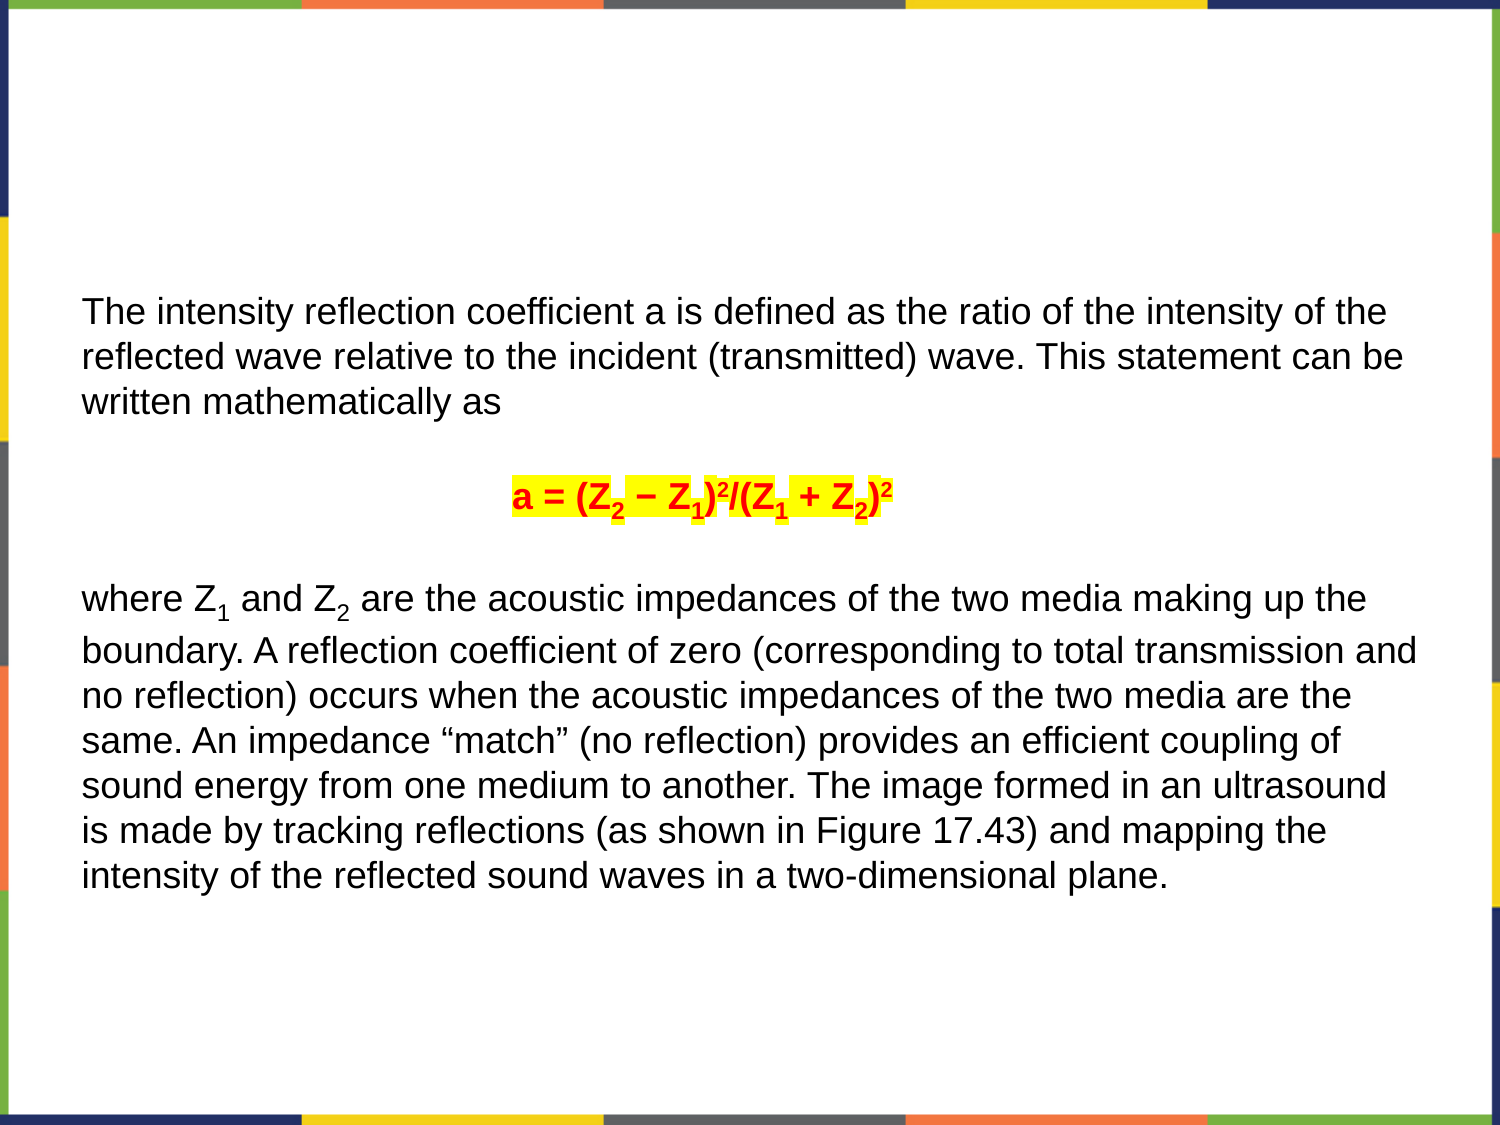

The intensity reflection coefficient a is defined as the ratio of the intensity of the reflected wave relative to the incident (transmitted) wave. This statement can be written mathematically as

                                         a = (Z2 − Z1)2/(Z1 + Z2)2

where Z1 and Z2 are the acoustic impedances of the two media making up the boundary. A reflection coefficient of zero (corresponding to total transmission and no reflection) occurs when the acoustic impedances of the two media are the same. An impedance “match” (no reflection) provides an efficient coupling of sound energy from one medium to another. The image formed in an ultrasound is made by tracking reflections (as shown in Figure 17.43) and mapping the intensity of the reflected sound waves in a two-dimensional plane.